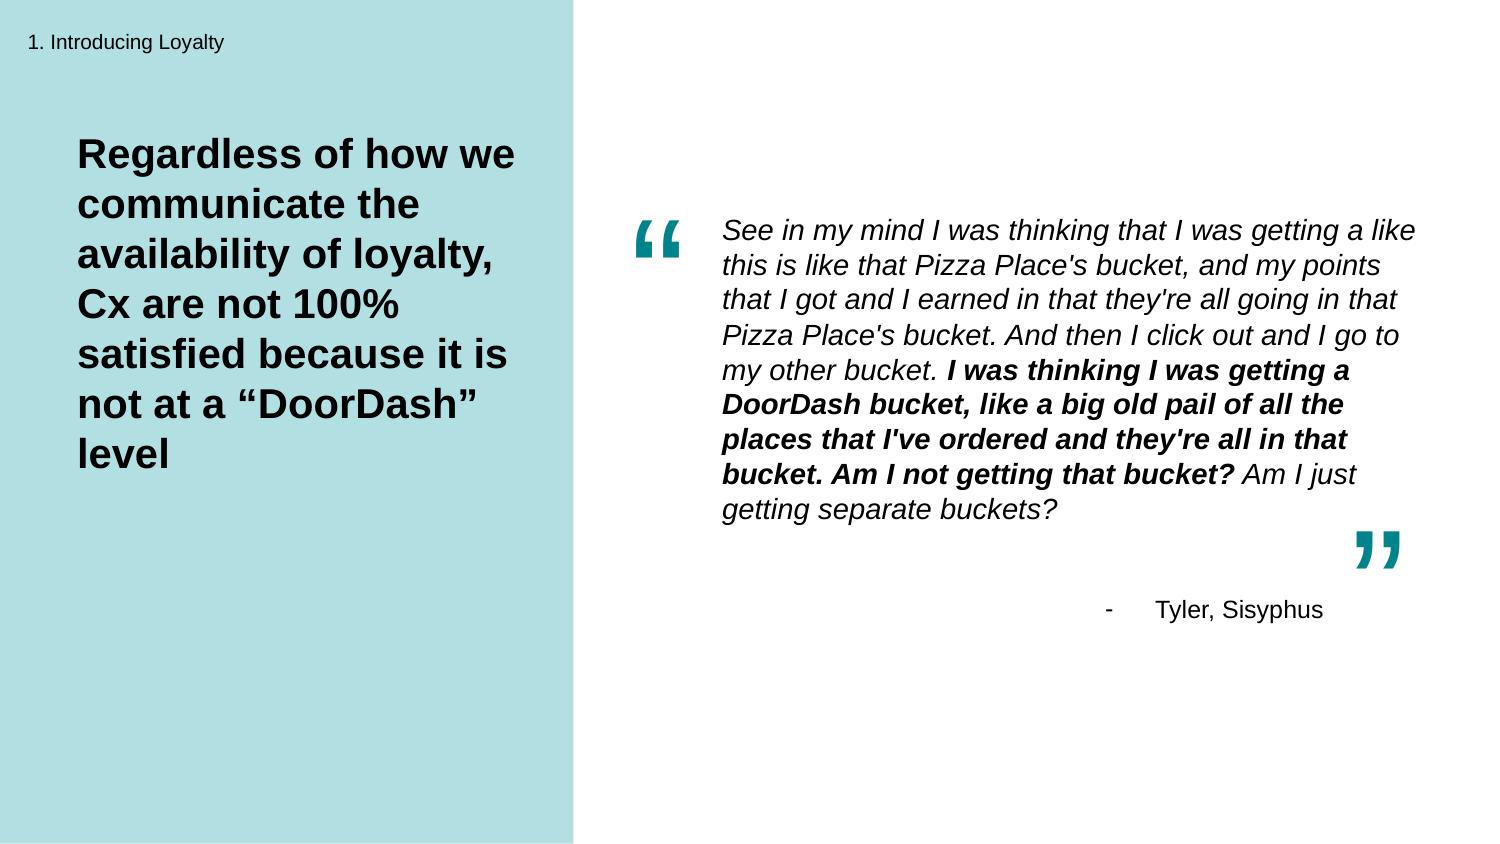

1. Introducing Loyalty
Regardless of how we communicate the availability of loyalty, Cx are not 100% satisfied because it is not at a “DoorDash” level

“
See in my mind I was thinking that I was getting a like this is like that Pizza Place's bucket, and my points that I got and I earned in that they're all going in that Pizza Place's bucket. And then I click out and I go to my other bucket. I was thinking I was getting a DoorDash bucket, like a big old pail of all the places that I've ordered and they're all in that bucket. Am I not getting that bucket? Am I just getting separate buckets?

”
Tyler, Sisyphus